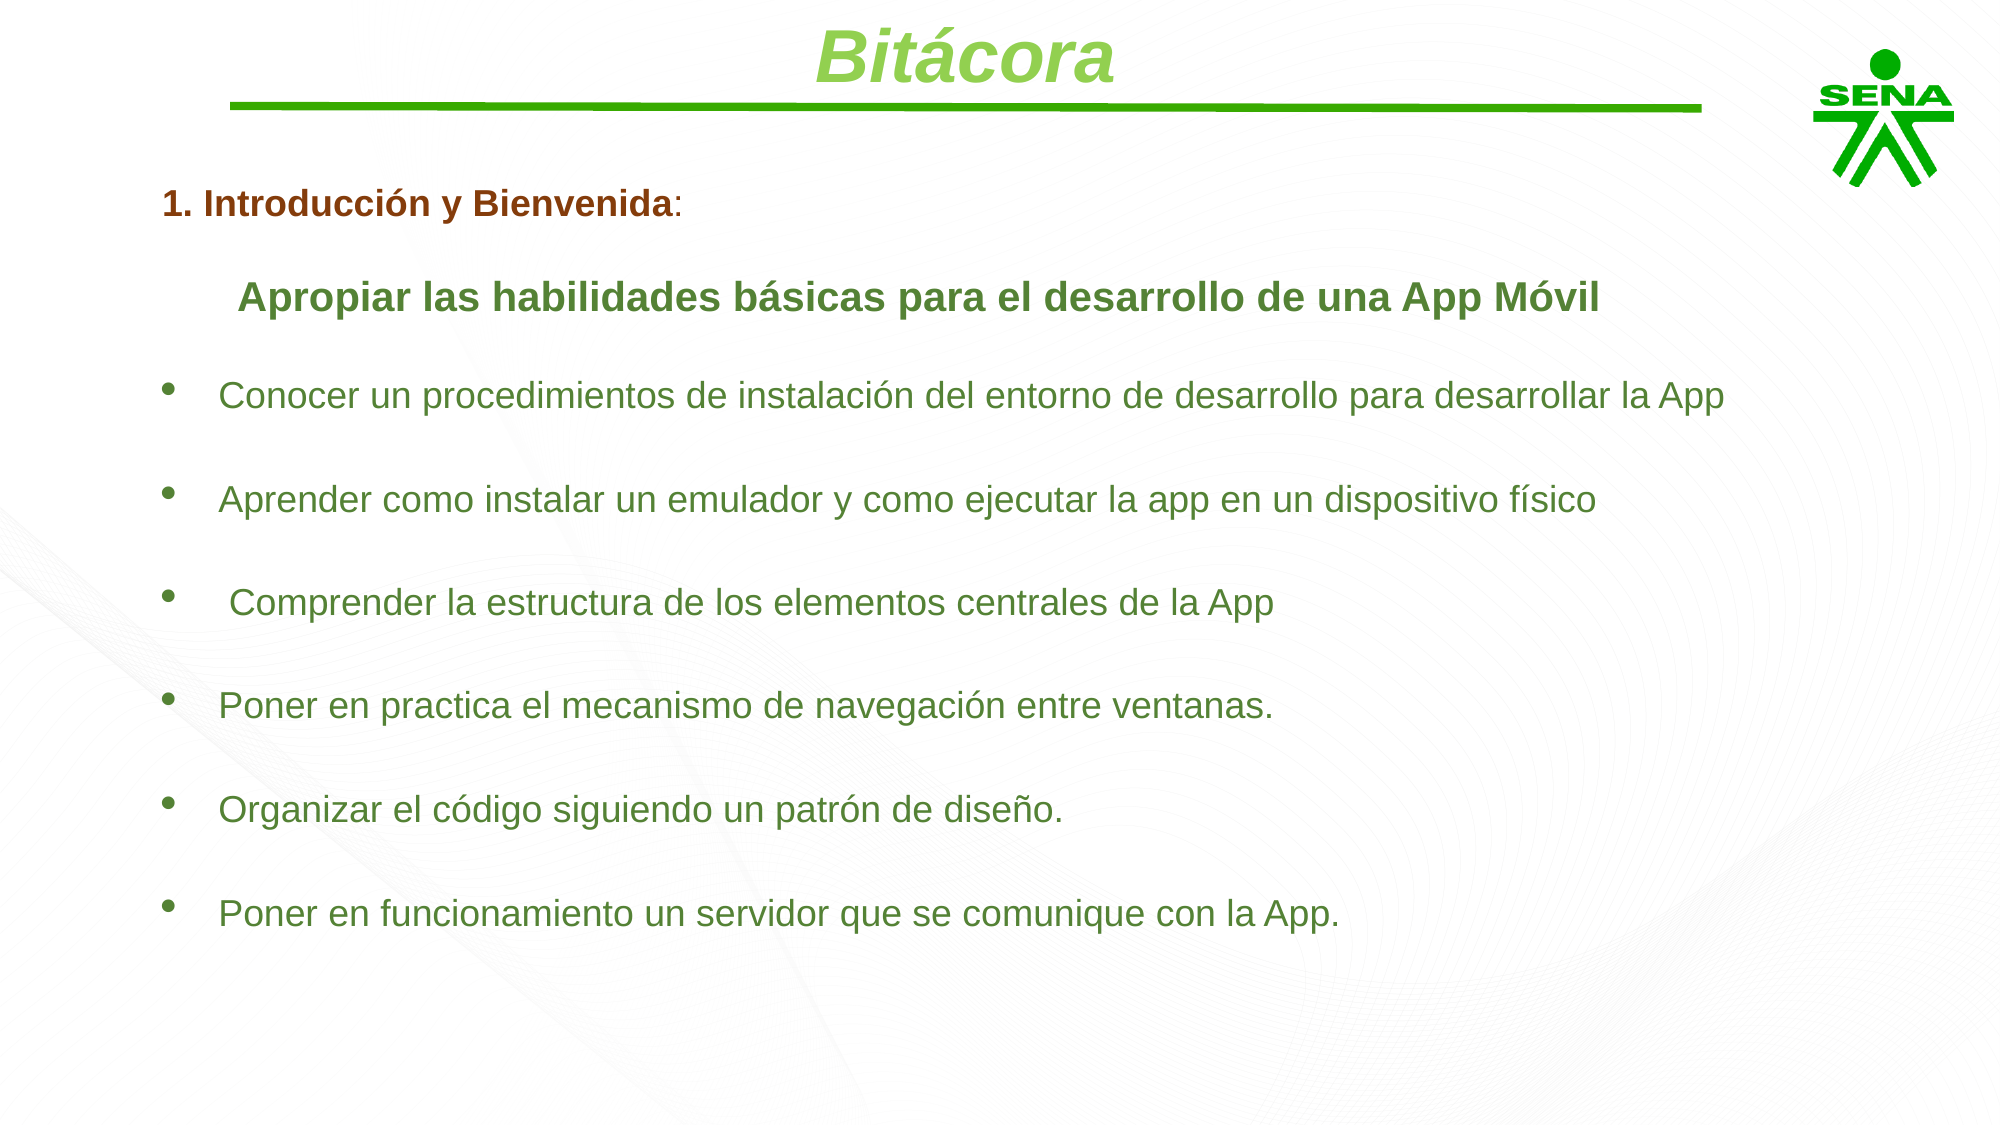

Bitácora
1. Introducción y Bienvenida:

Apropiar las habilidades básicas para el desarrollo de una App Móvil

Conocer un procedimientos de instalación del entorno de desarrollo para desarrollar la App

Aprender como instalar un emulador y como ejecutar la app en un dispositivo físico

 Comprender la estructura de los elementos centrales de la App

Poner en practica el mecanismo de navegación entre ventanas.

Organizar el código siguiendo un patrón de diseño.

Poner en funcionamiento un servidor que se comunique con la App.